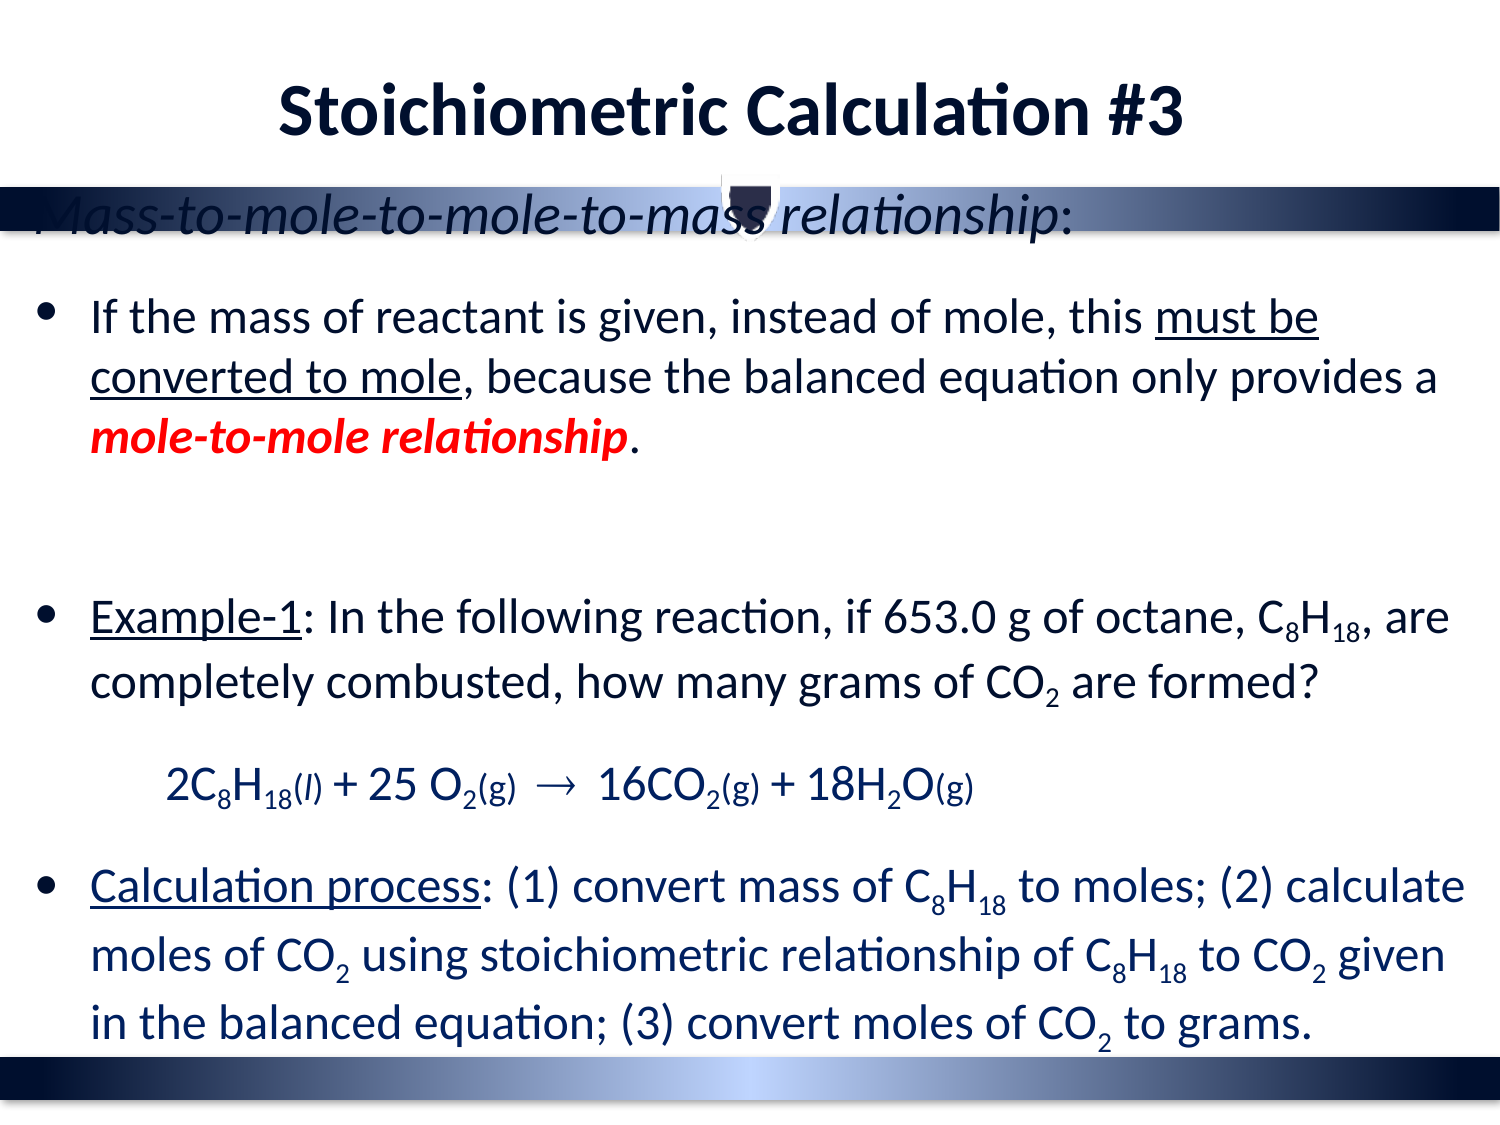

# Stoichiometric Calculation #3
Mass-to-mole-to-mole-to-mass relationship:
If the mass of reactant is given, instead of mole, this must be converted to mole, because the balanced equation only provides a mole-to-mole relationship.

Example-1: In the following reaction, if 653.0 g of octane, C8H18, are completely combusted, how many grams of CO2 are formed?
	2C8H18(l) + 25 O2(g)  →  16CO2(g) + 18H2O(g)
Calculation process: (1) convert mass of C8H18 to moles; (2) calculate moles of CO2 using stoichiometric relationship of C8H18 to CO2 given in the balanced equation; (3) convert moles of CO2 to grams.